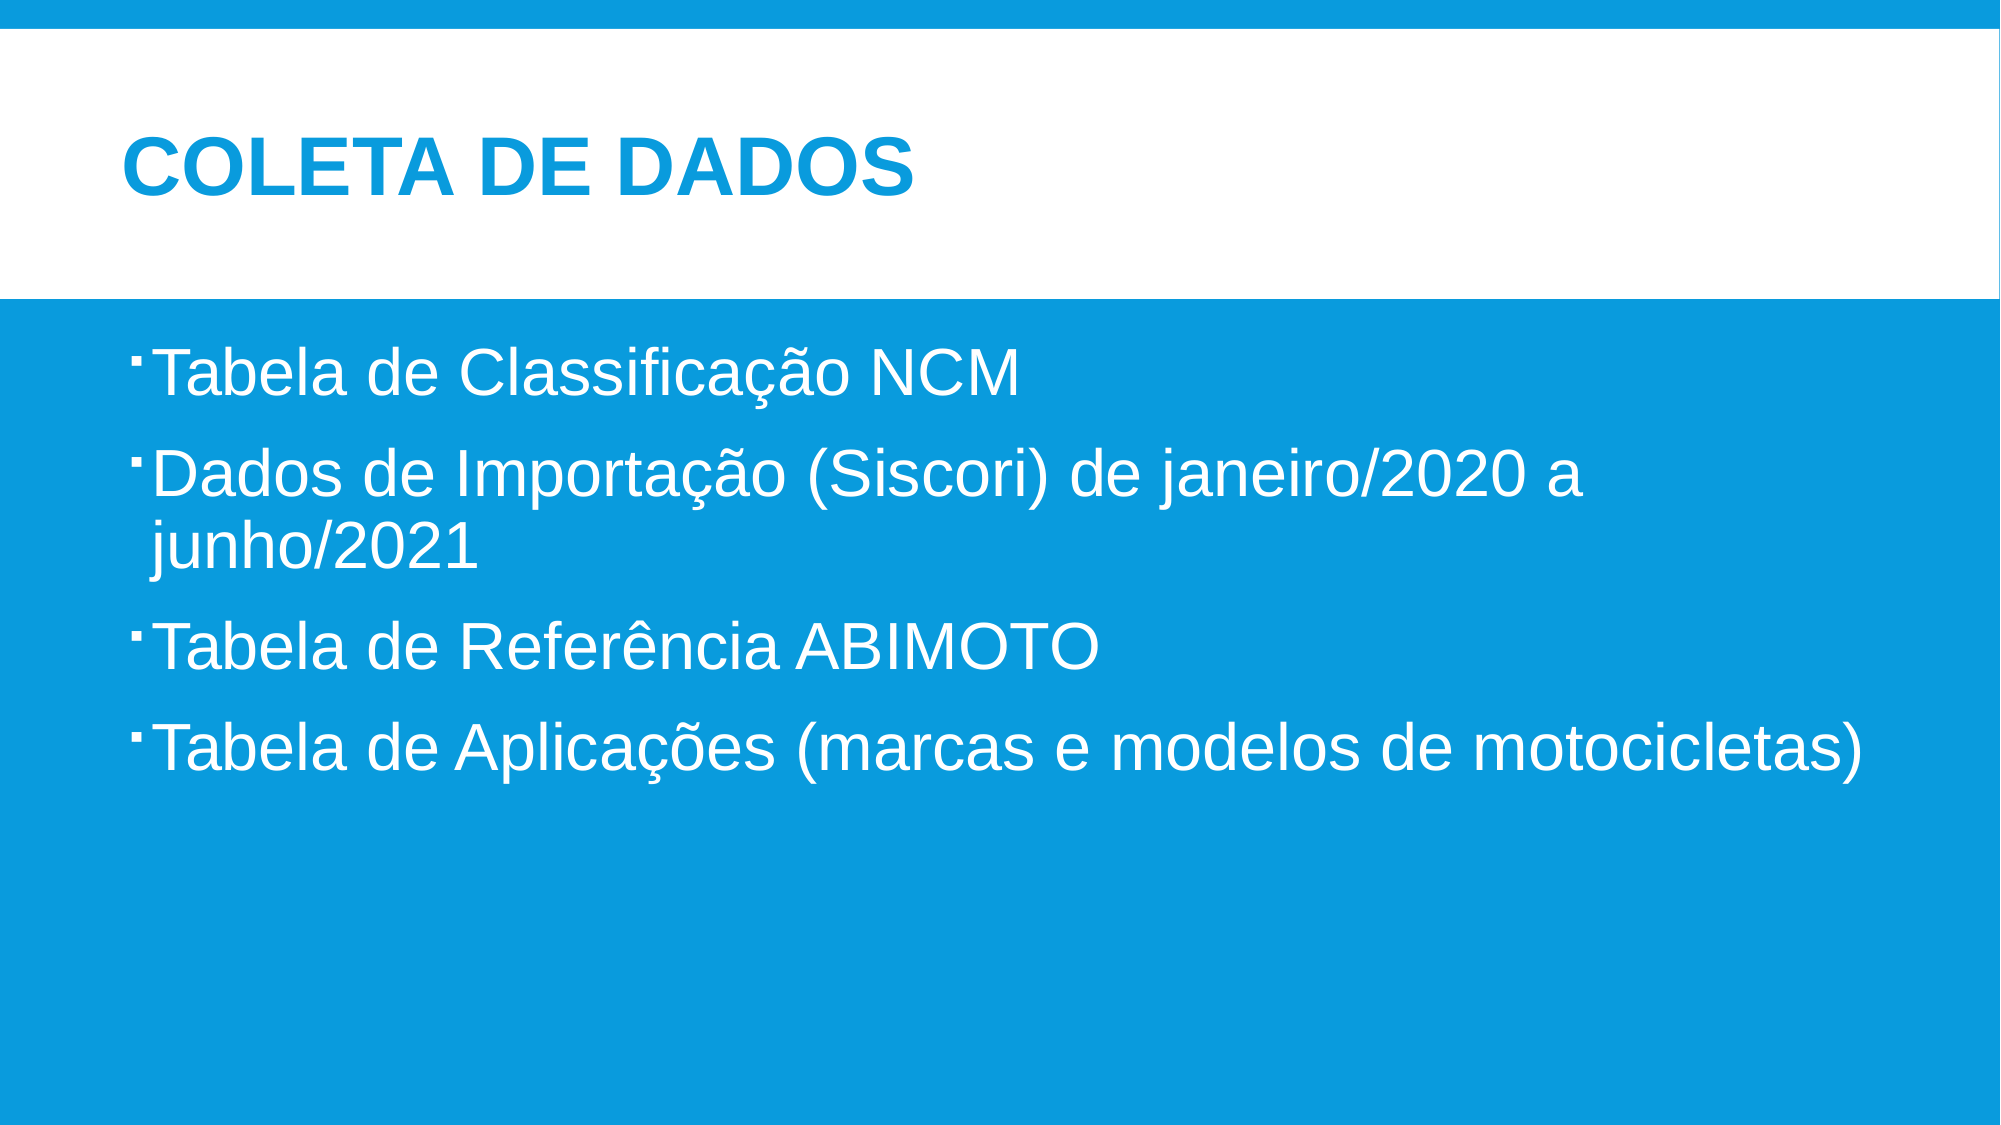

# Coleta de Dados
Tabela de Classificação NCM
Dados de Importação (Siscori) de janeiro/2020 a junho/2021
Tabela de Referência ABIMOTO
Tabela de Aplicações (marcas e modelos de motocicletas)